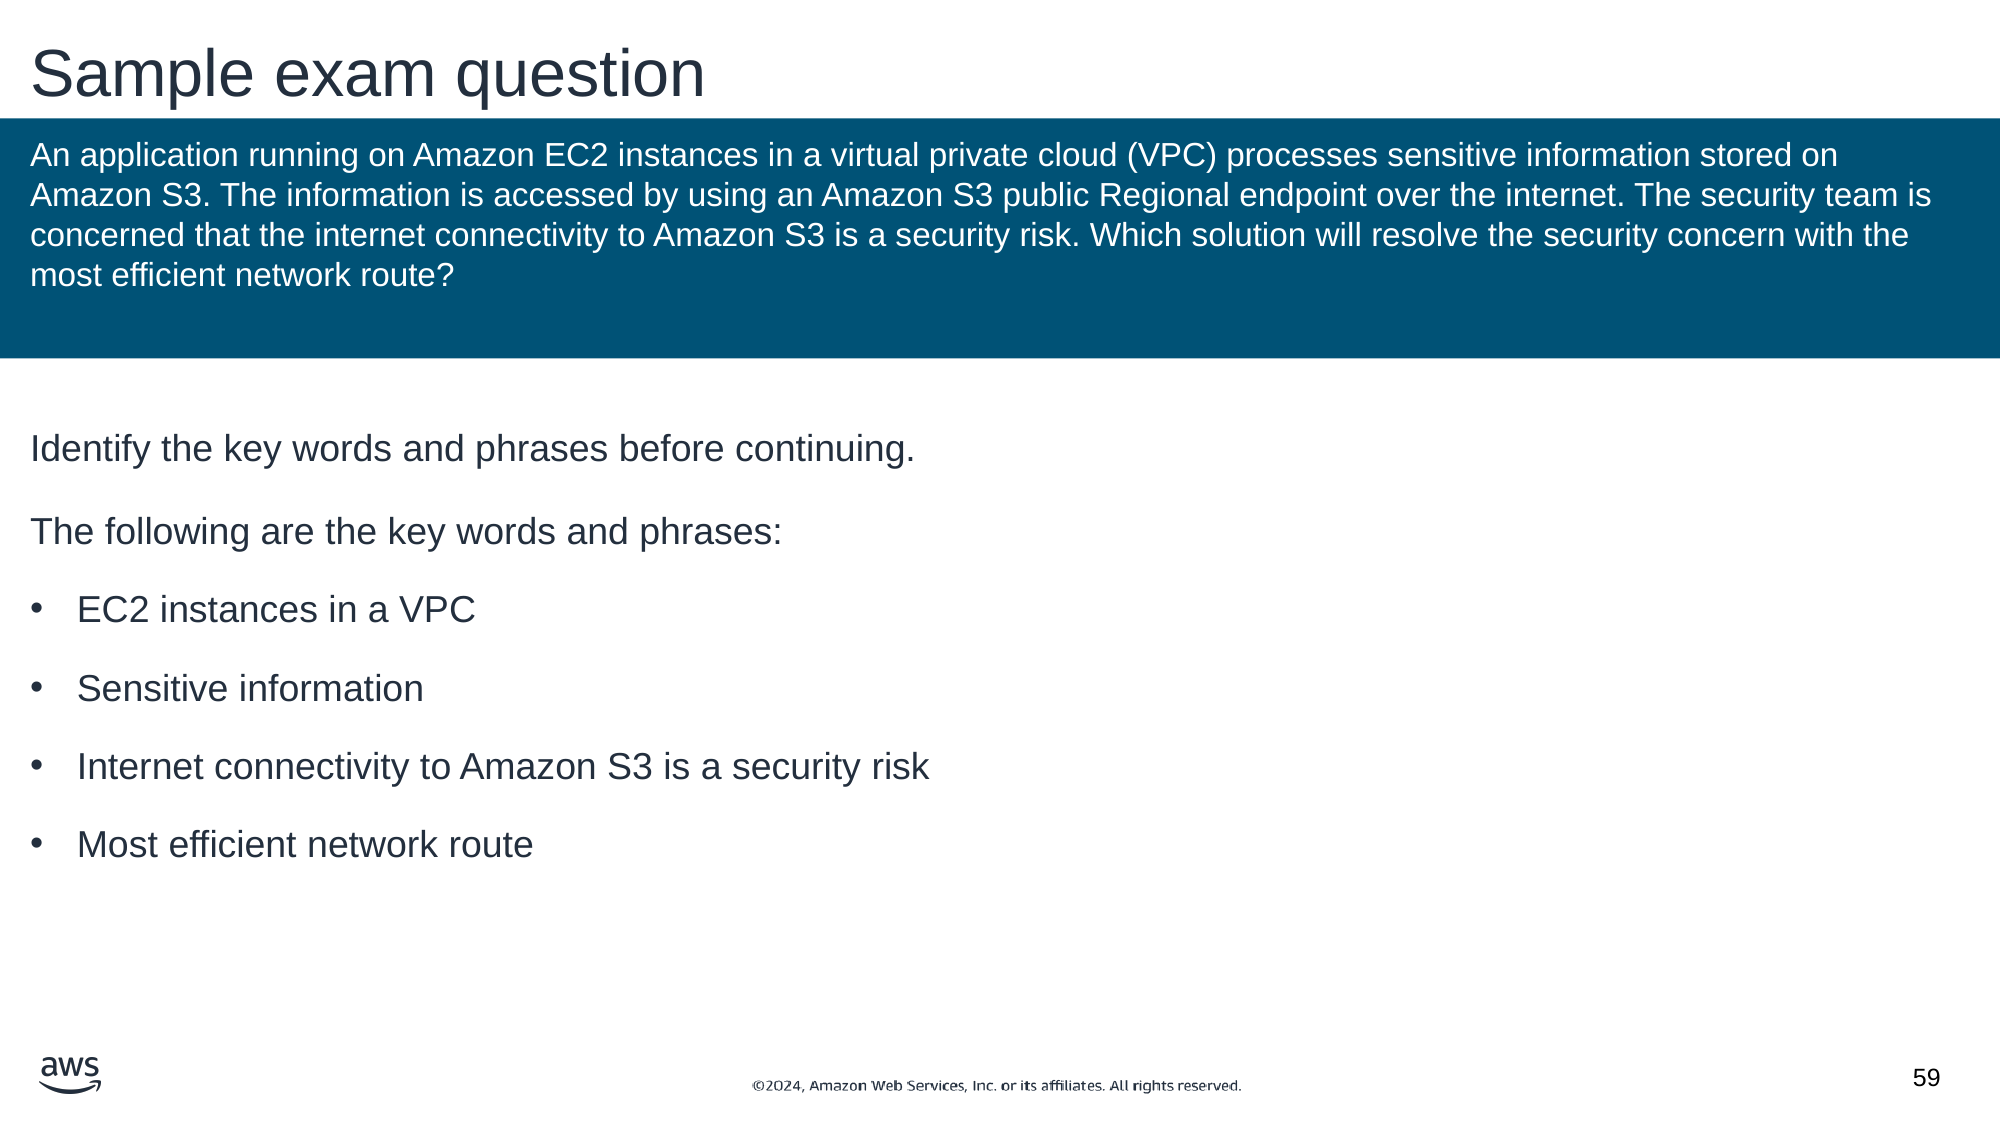

# Sample exam question
An application running on Amazon EC2 instances in a virtual private cloud (VPC) processes sensitive information stored on Amazon S3. The information is accessed by using an Amazon S3 public Regional endpoint over the internet. The security team is concerned that the internet connectivity to Amazon S3 is a security risk. Which solution will resolve the security concern with the most efficient network route?
Identify the key words and phrases before continuing.
The following are the key words and phrases:
EC2 instances in a VPC
Sensitive information
Internet connectivity to Amazon S3 is a security risk
Most efficient network route
59